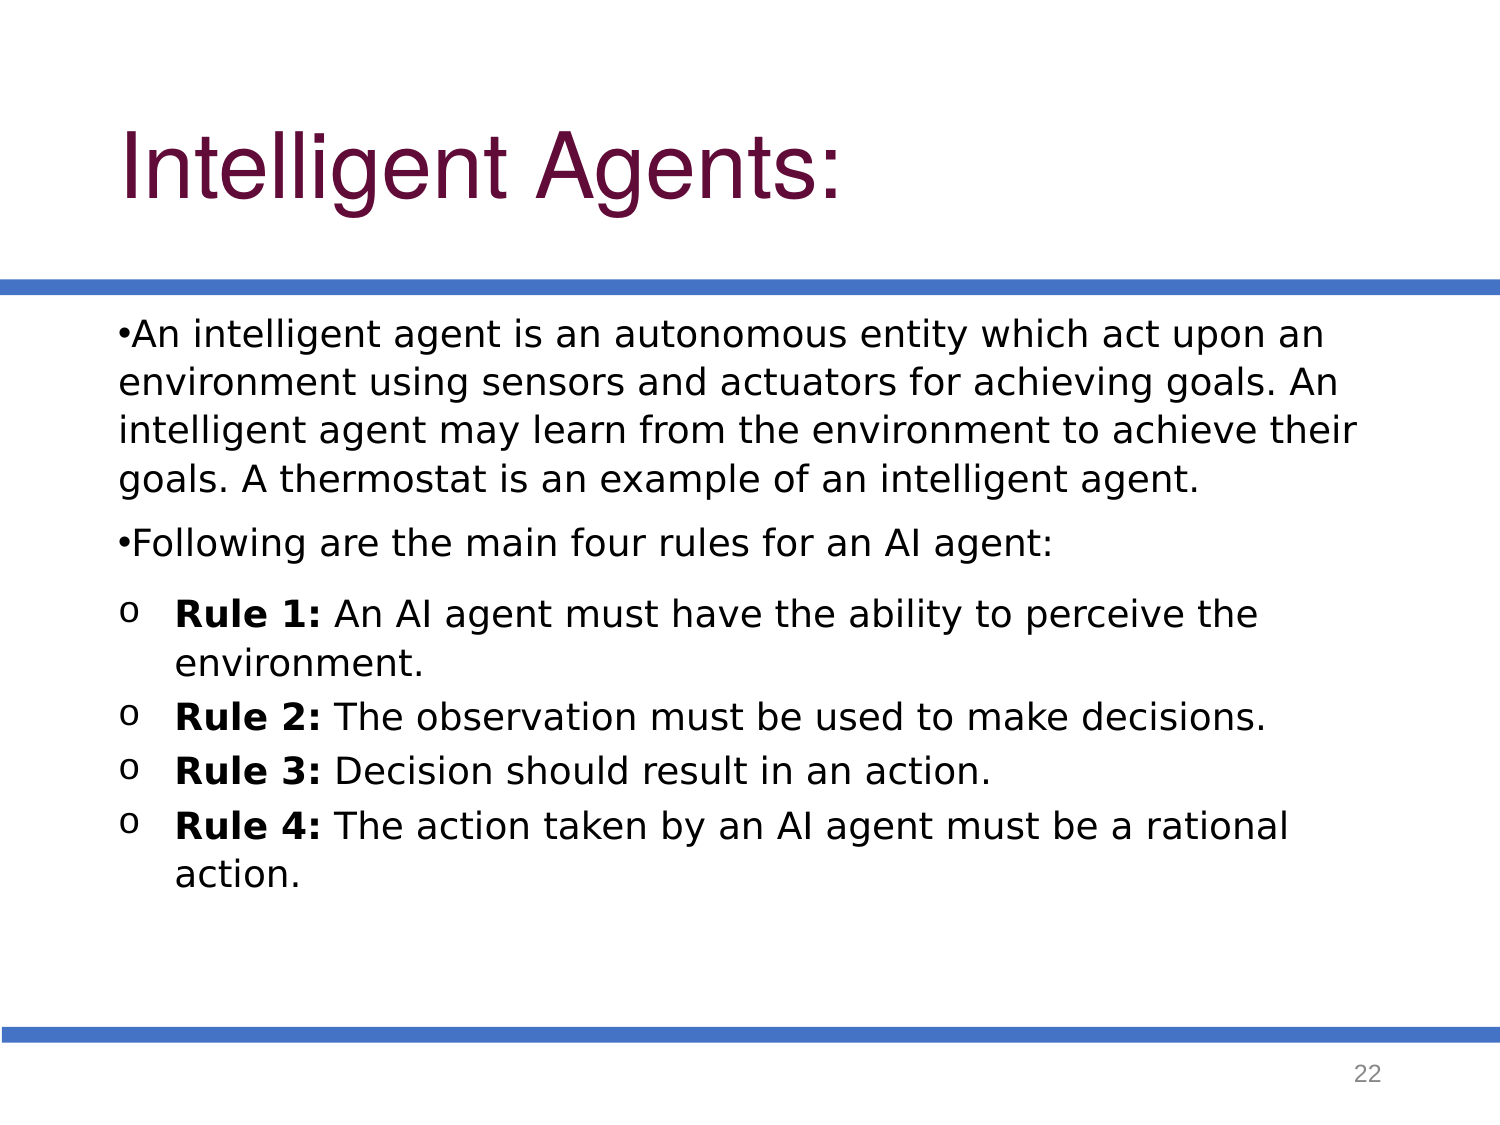

# Intelligent Agents:
An intelligent agent is an autonomous entity which act upon an environment using sensors and actuators for achieving goals. An intelligent agent may learn from the environment to achieve their goals. A thermostat is an example of an intelligent agent.
Following are the main four rules for an AI agent:
Rule 1: An AI agent must have the ability to perceive the environment.
Rule 2: The observation must be used to make decisions.
Rule 3: Decision should result in an action.
Rule 4: The action taken by an AI agent must be a rational action.

22